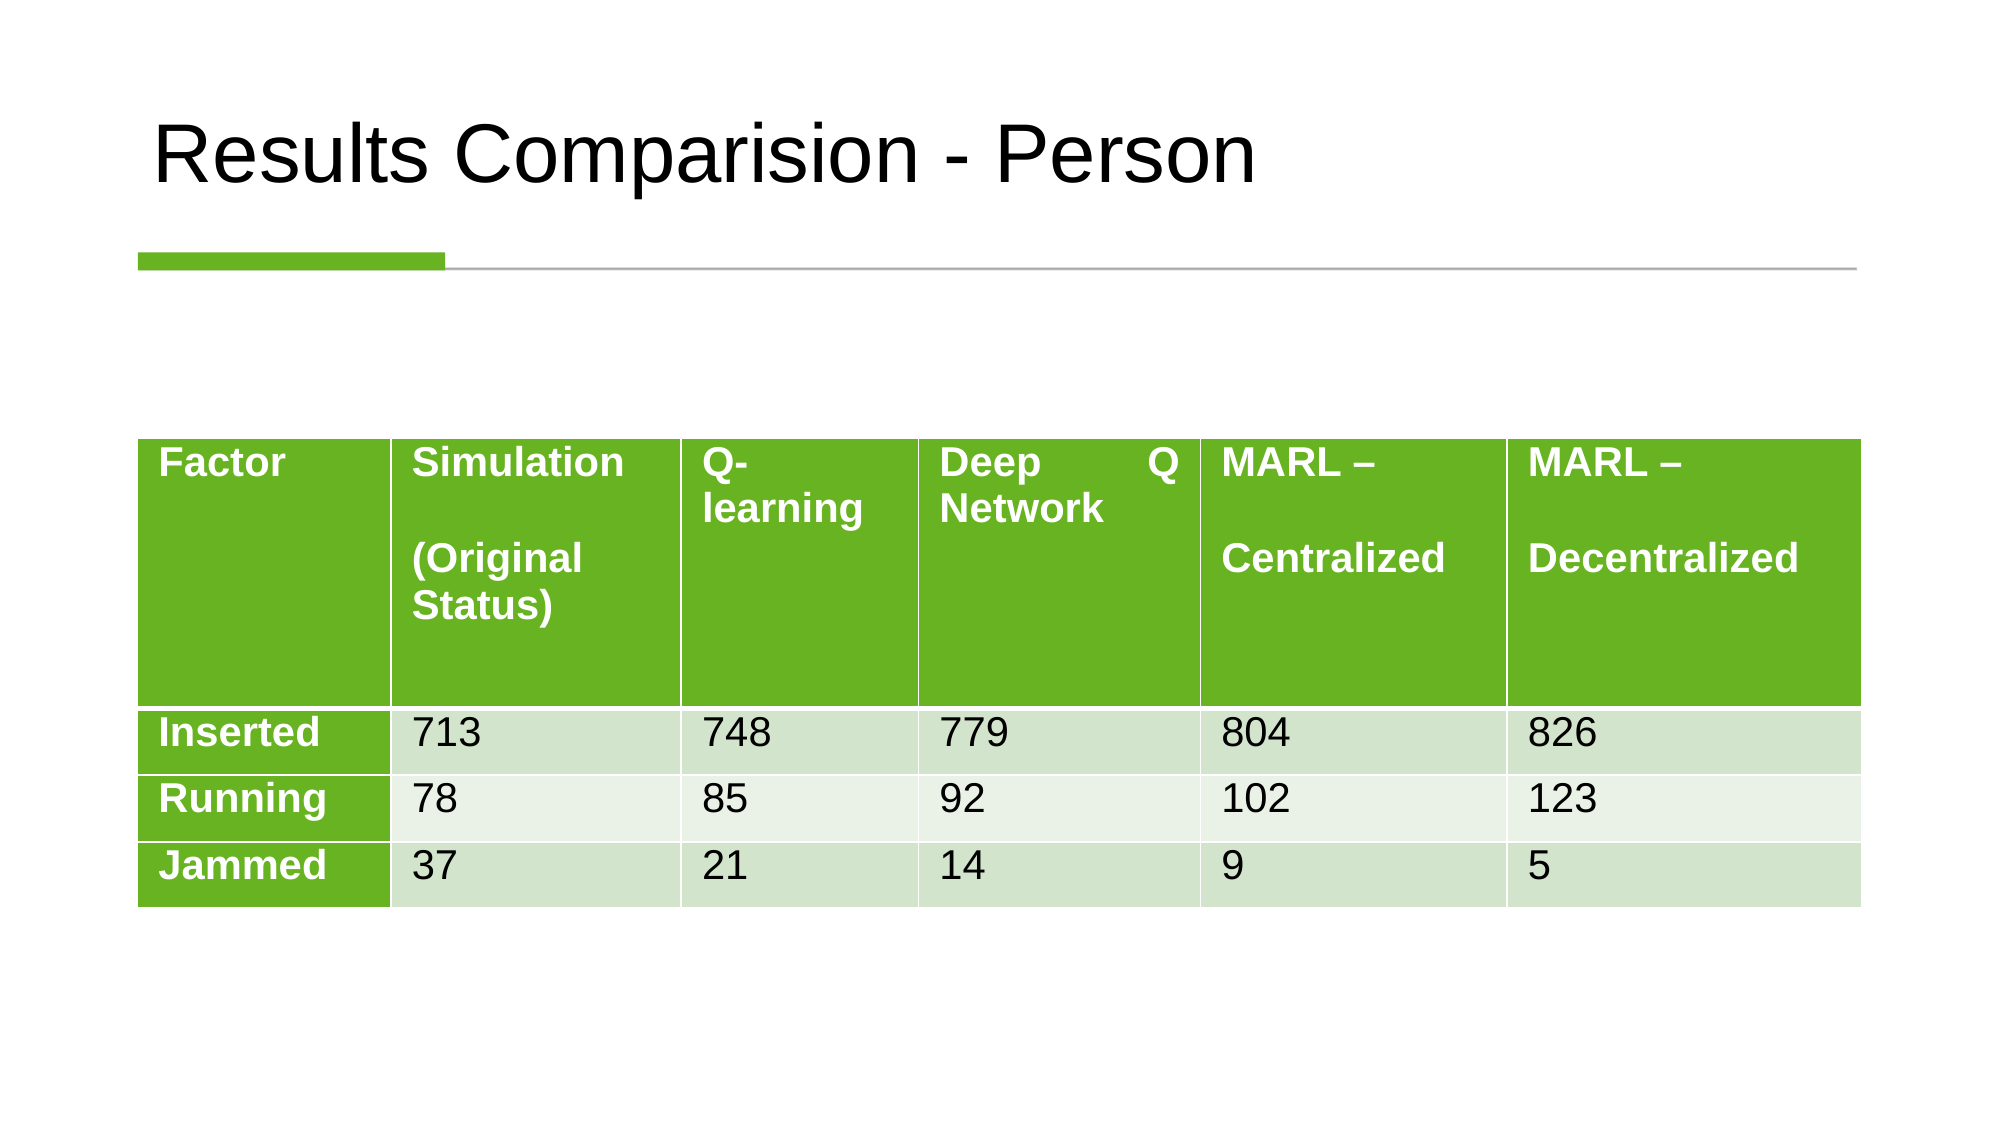

# Results Comparision - Person

| Factor | Simulation (Original Status) | Q-learning | Deep Q Network | MARL – Centralized | MARL – Decentralized |
| --- | --- | --- | --- | --- | --- |
| Inserted | 713 | 748 | 779 | 804 | 826 |
| Running | 78 | 85 | 92 | 102 | 123 |
| Jammed | 37 | 21 | 14 | 9 | 5 |